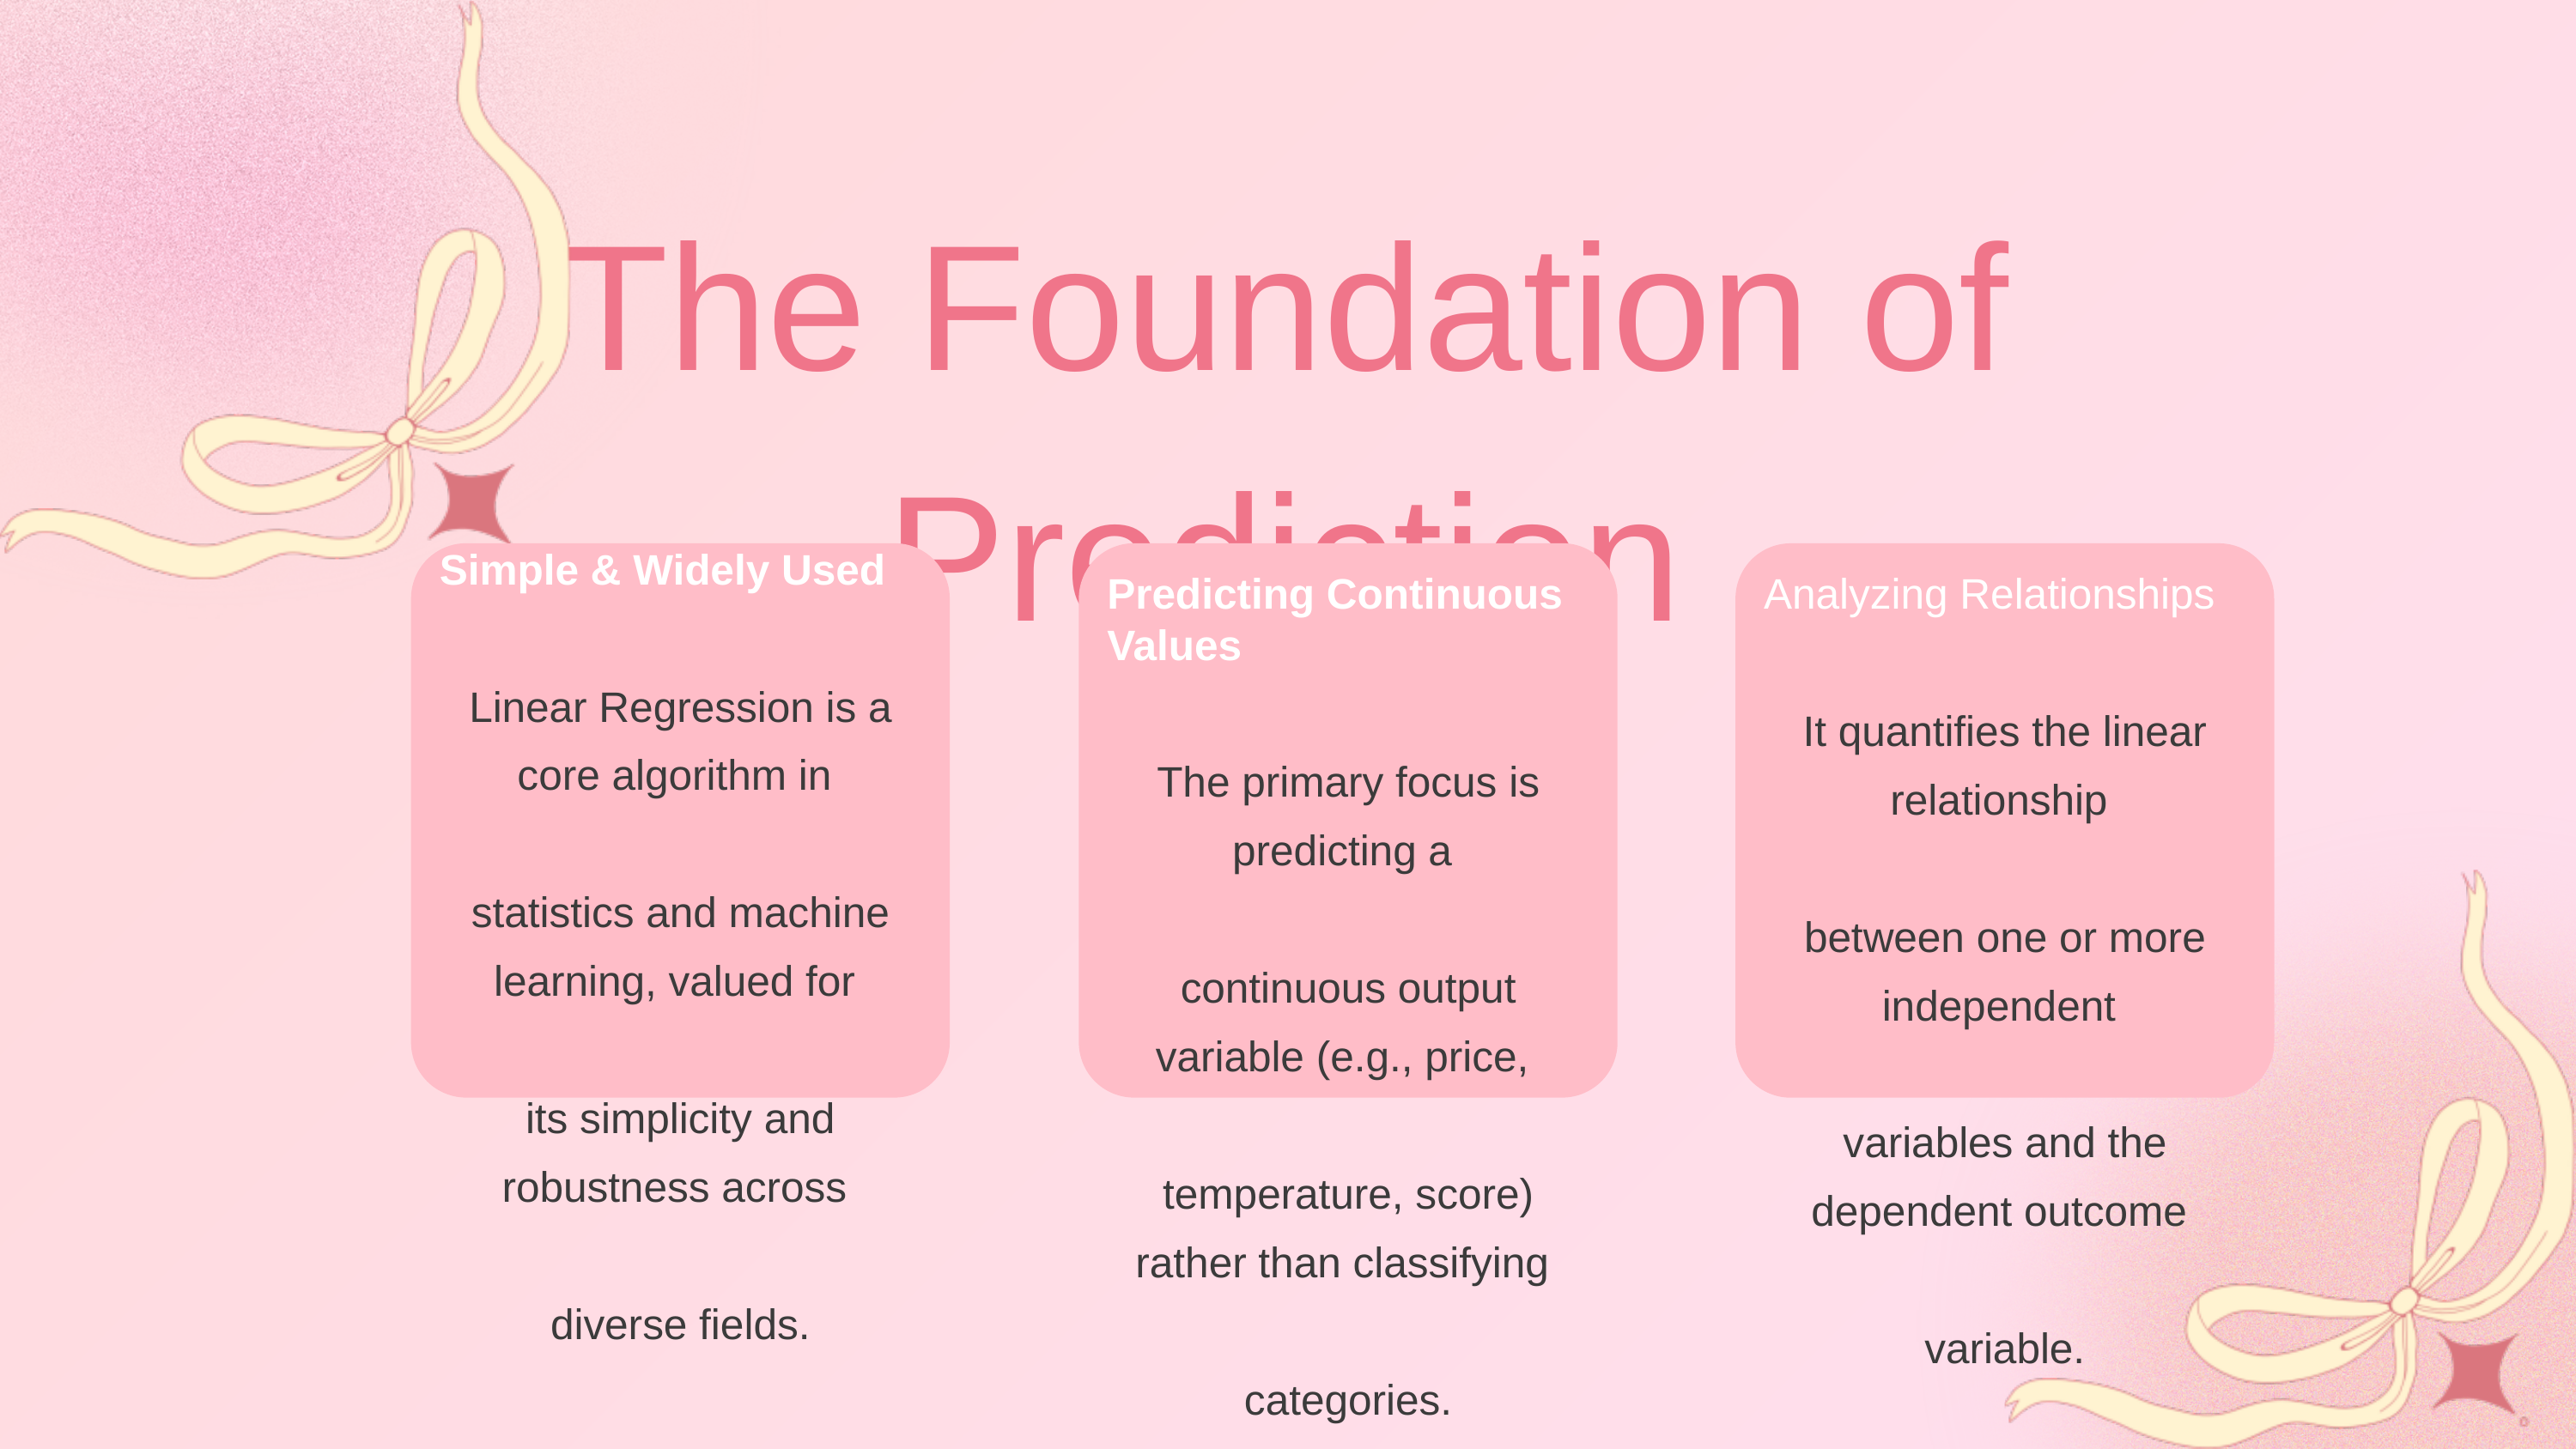

The Foundation of Prediction
Simple & Widely Used
Linear Regression is a core algorithm in
statistics and machine learning, valued for
its simplicity and robustness across
diverse fields.

Predicting Continuous Values
The primary focus is predicting a
continuous output variable (e.g., price,
temperature, score) rather than classifying
categories.

Analyzing Relationships
It quantifies the linear relationship
between one or more independent
variables and the dependent outcome
variable.